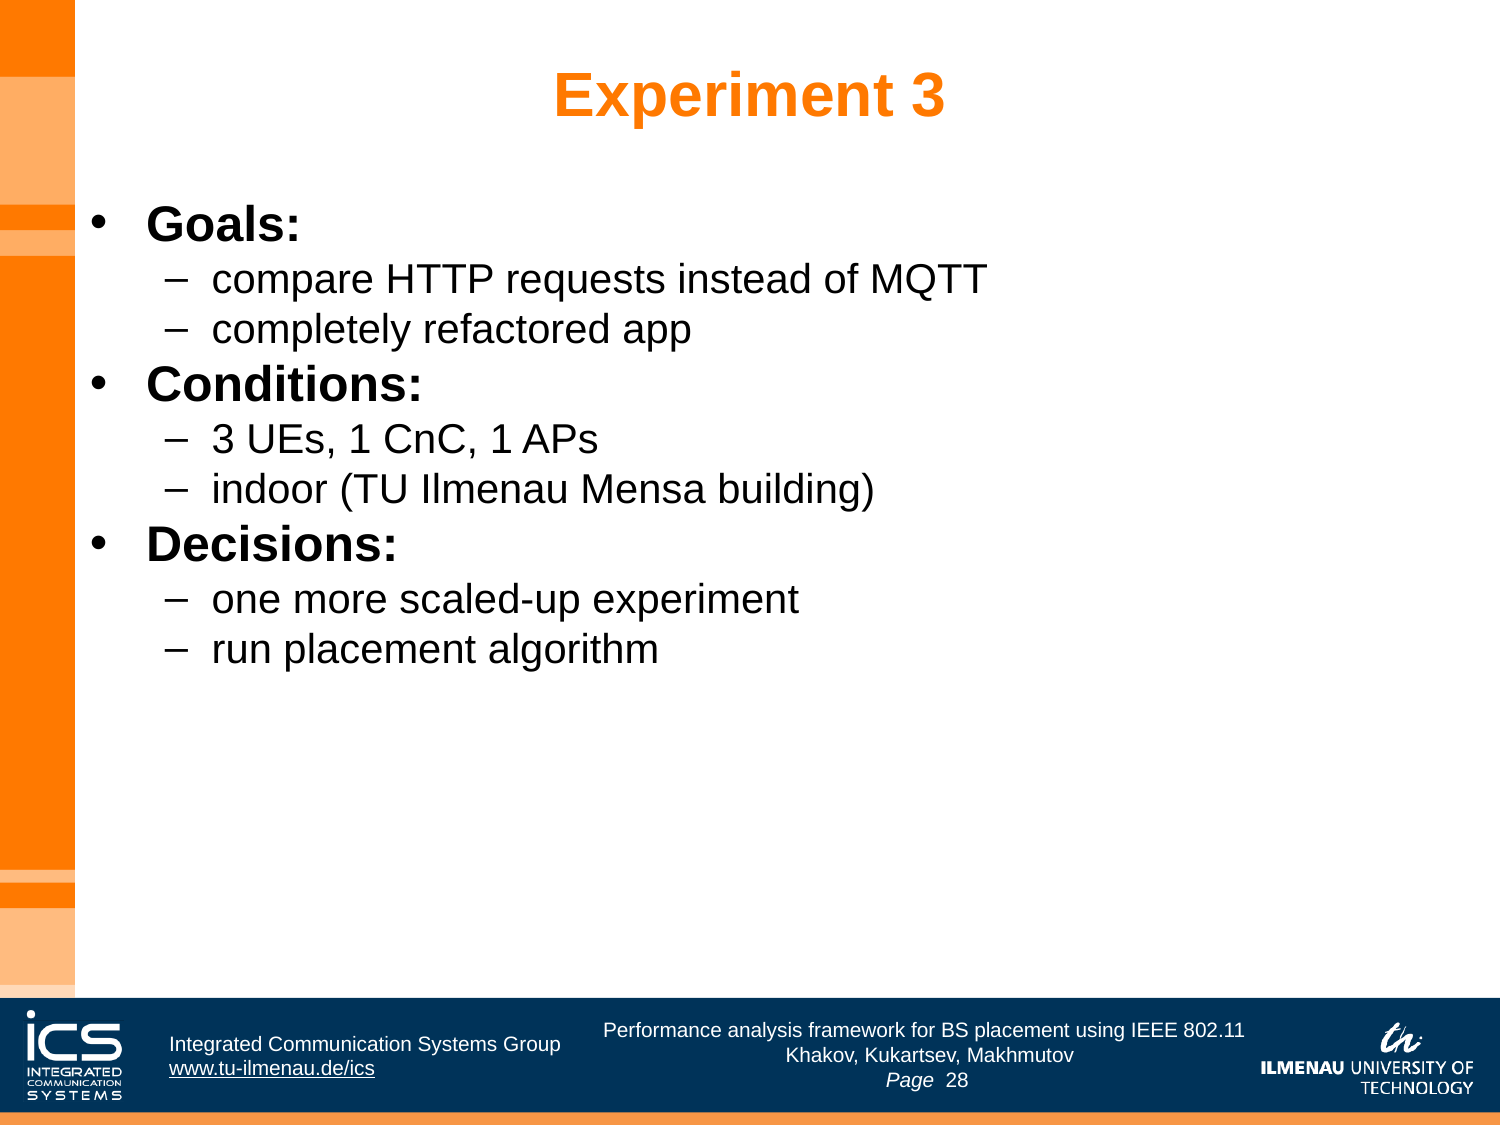

Experiment 3
Goals:
compare HTTP requests instead of MQTT
completely refactored app
Conditions:
3 UEs, 1 CnC, 1 APs
indoor (TU Ilmenau Mensa building)
Decisions:
one more scaled-up experiment
run placement algorithm